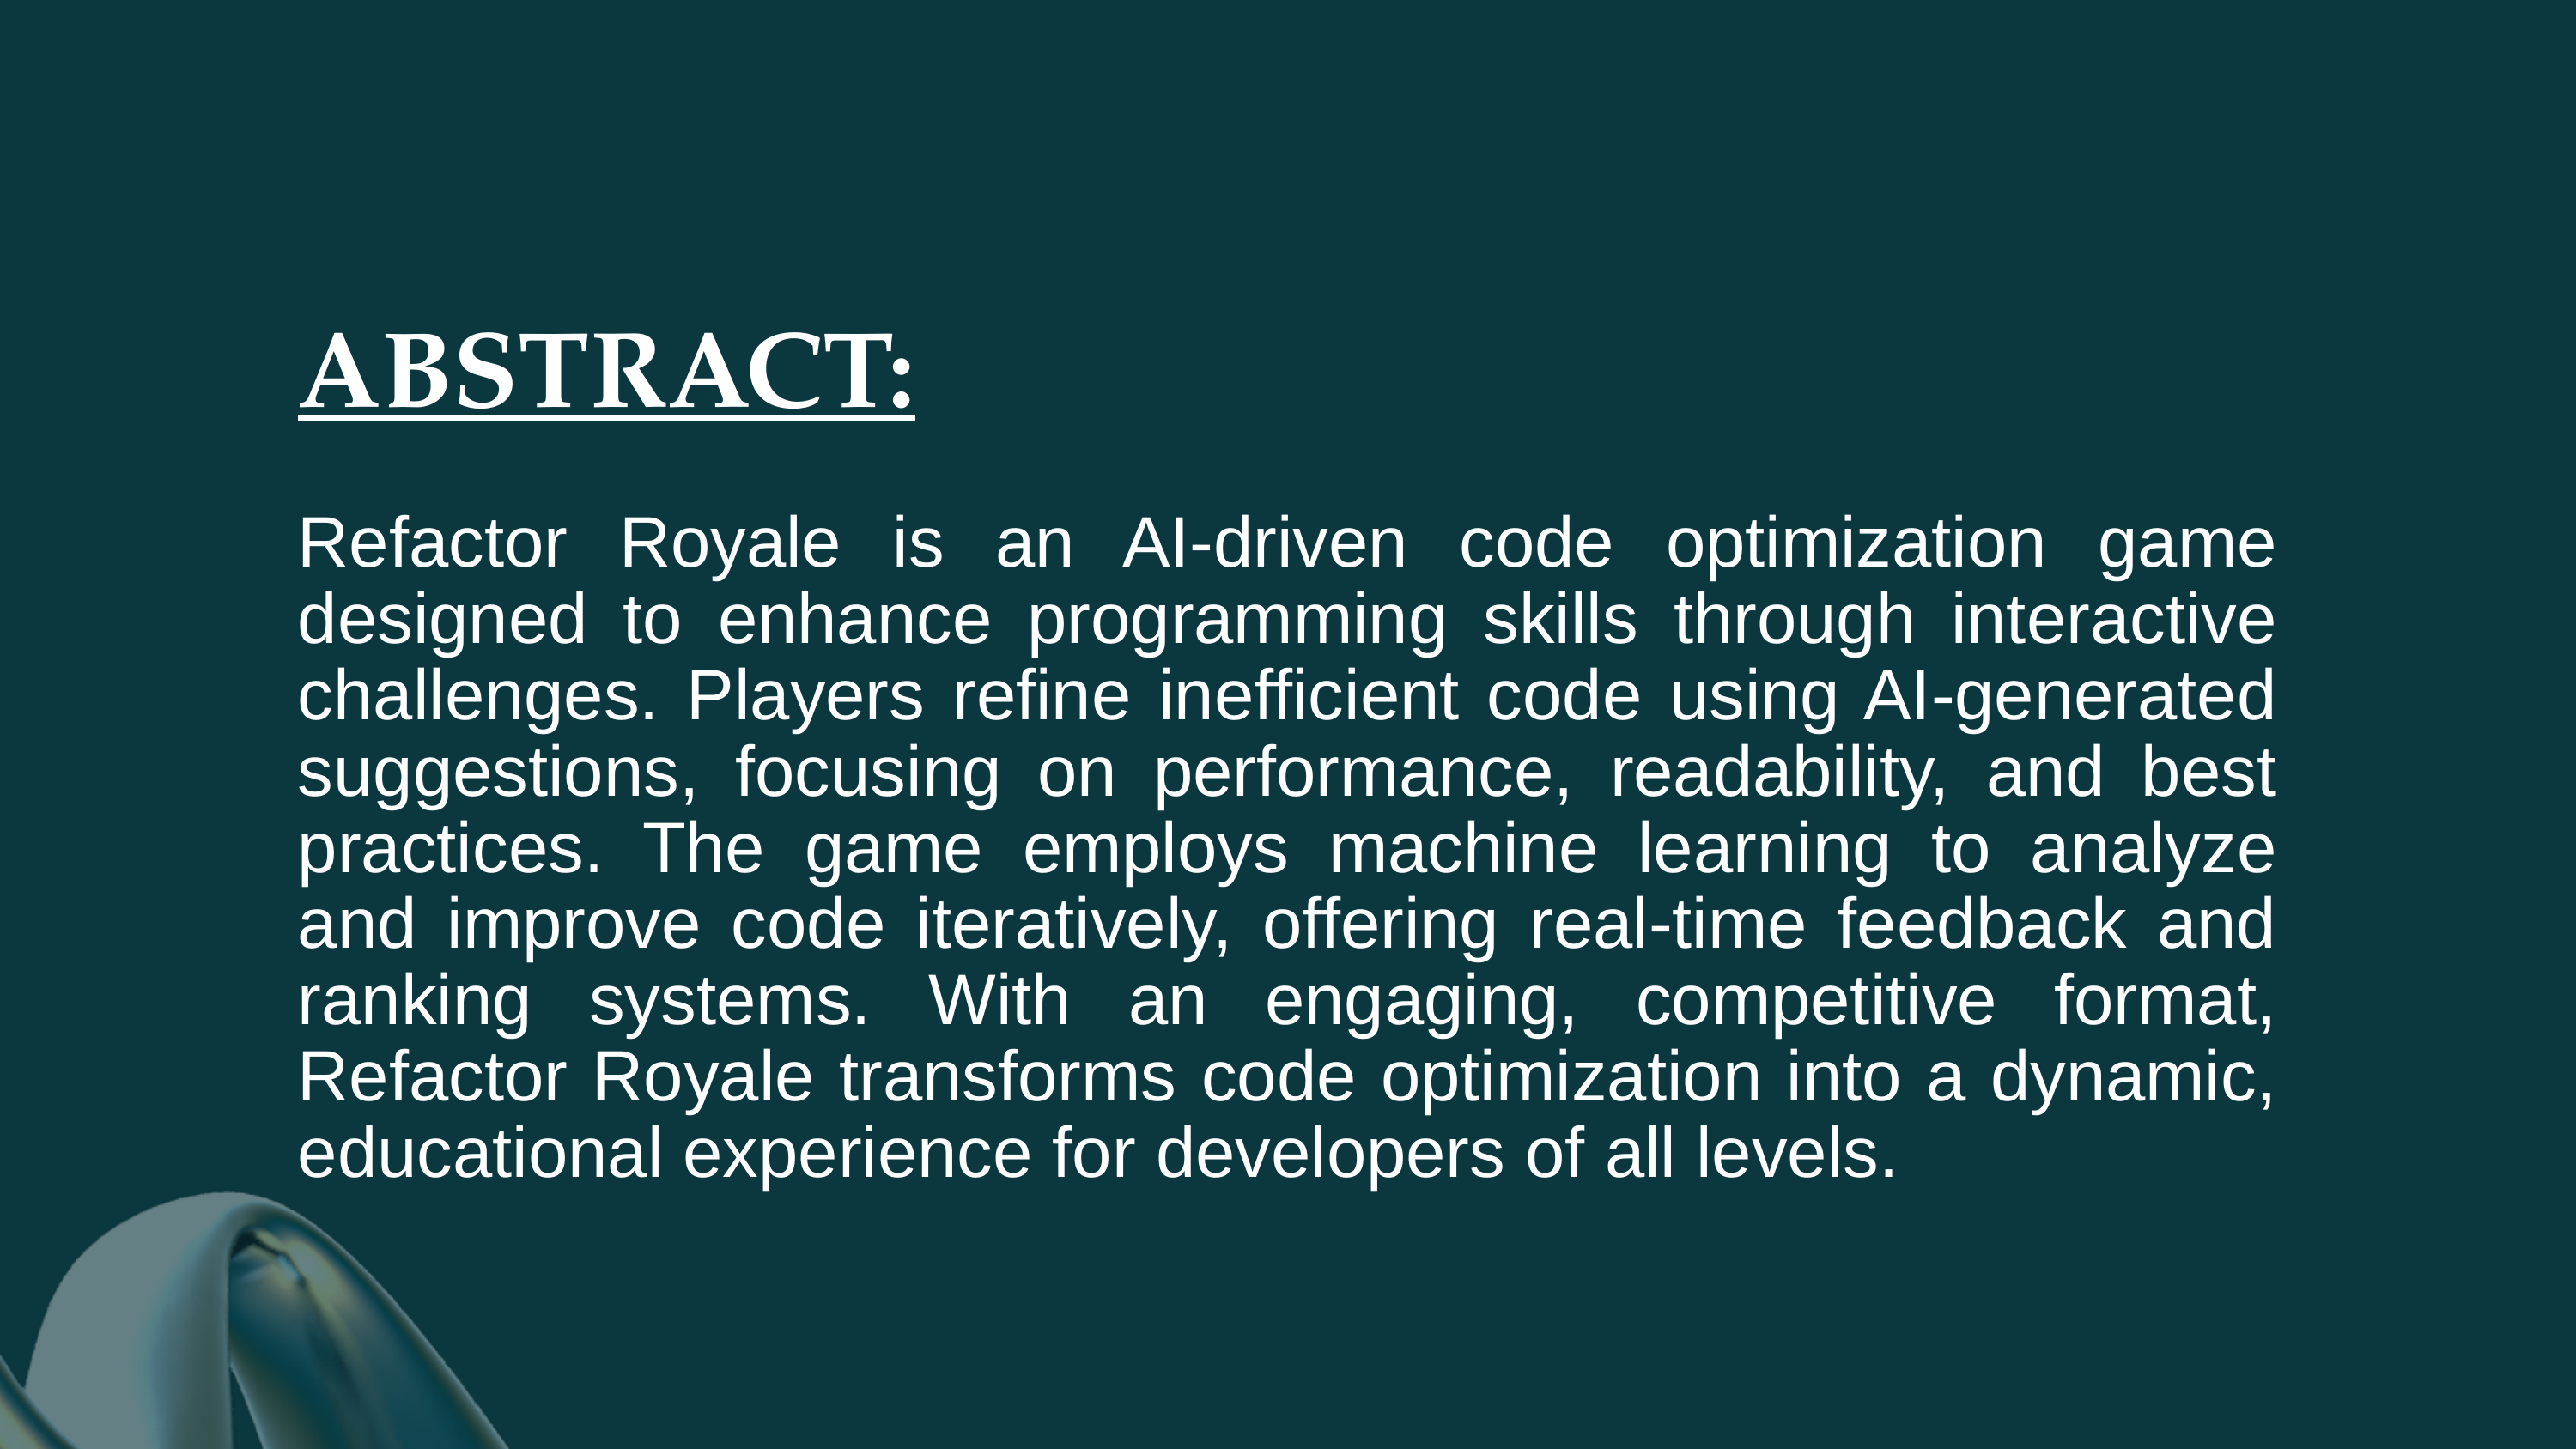

ABSTRACT:

Refactor Royale is an AI-driven code optimization game designed to enhance programming skills through interactive challenges. Players refine inefficient code using AI-generated suggestions, focusing on performance, readability, and best practices. The game employs machine learning to analyze and improve code iteratively, offering real-time feedback and ranking systems. With an engaging, competitive format, Refactor Royale transforms code optimization into a dynamic, educational experience for developers of all levels.